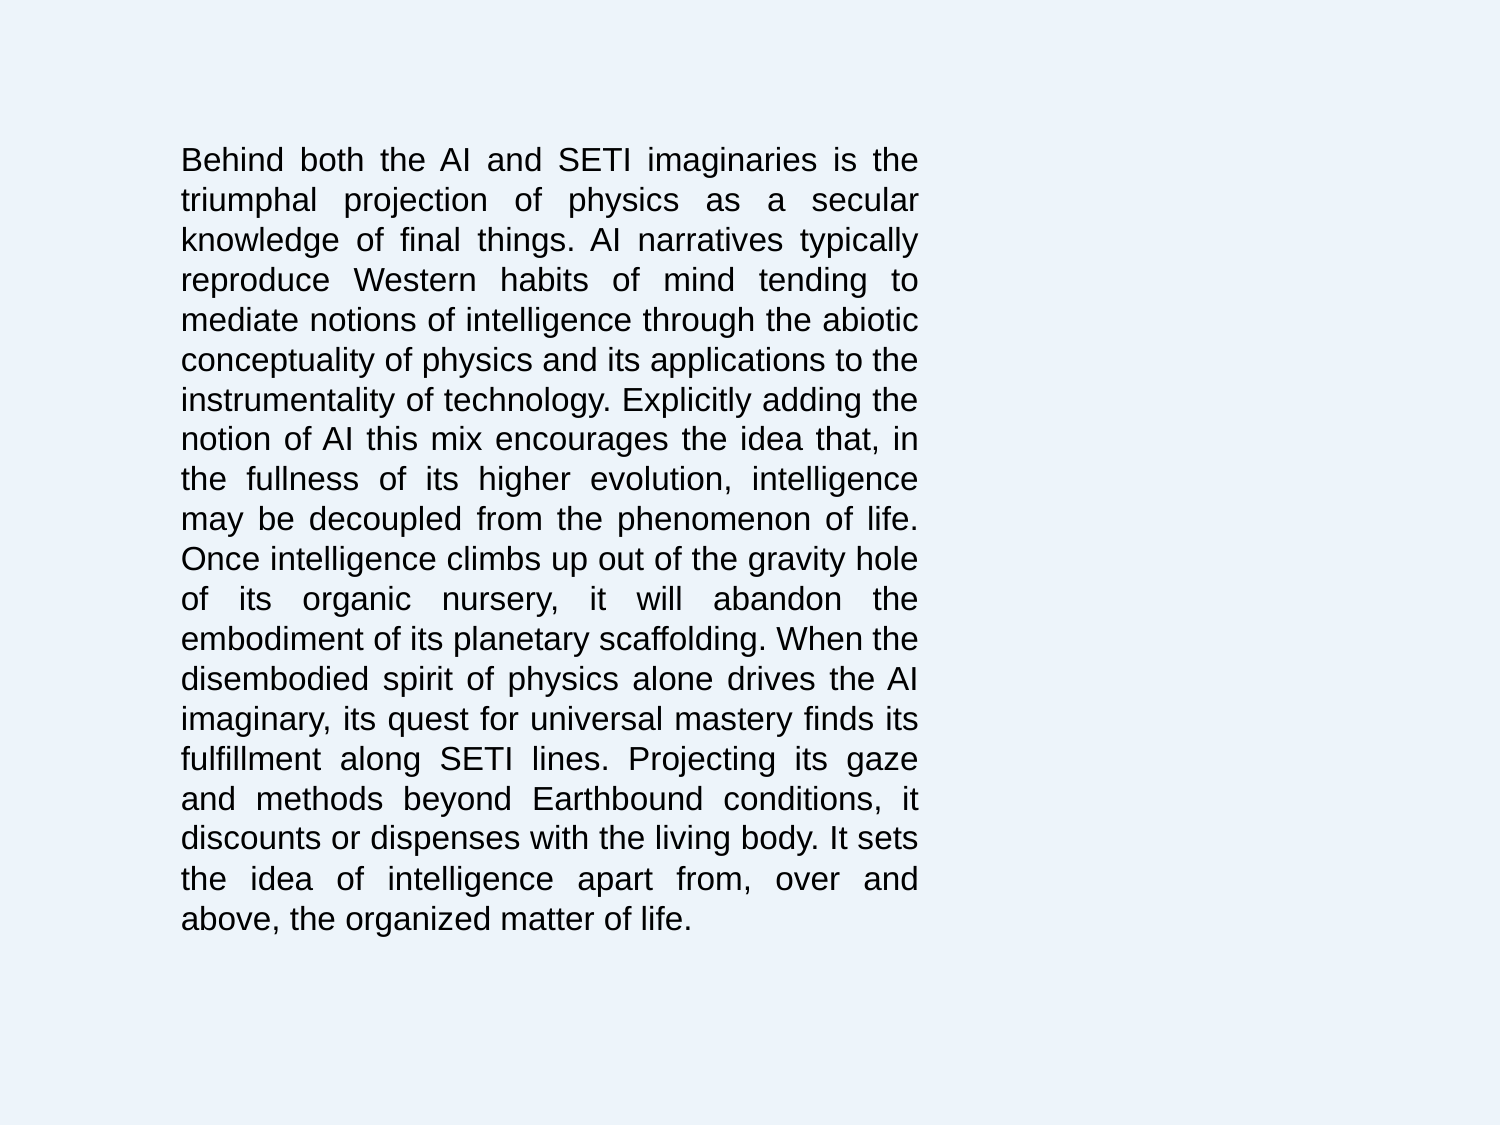

Behind both the AI and SETI imaginaries is the triumphal projection of physics as a secular knowledge of final things. AI narratives typically reproduce Western habits of mind tending to mediate notions of intelligence through the abiotic conceptuality of physics and its applications to the instrumentality of technology. Explicitly adding the notion of AI this mix encourages the idea that, in the fullness of its higher evolution, intelligence may be decoupled from the phenomenon of life. Once intelligence climbs up out of the gravity hole of its organic nursery, it will abandon the embodiment of its planetary scaffolding. When the disembodied spirit of physics alone drives the AI imaginary, its quest for universal mastery finds its fulfillment along SETI lines. Projecting its gaze and methods beyond Earthbound conditions, it discounts or dispenses with the living body. It sets the idea of intelligence apart from, over and above, the organized matter of life.